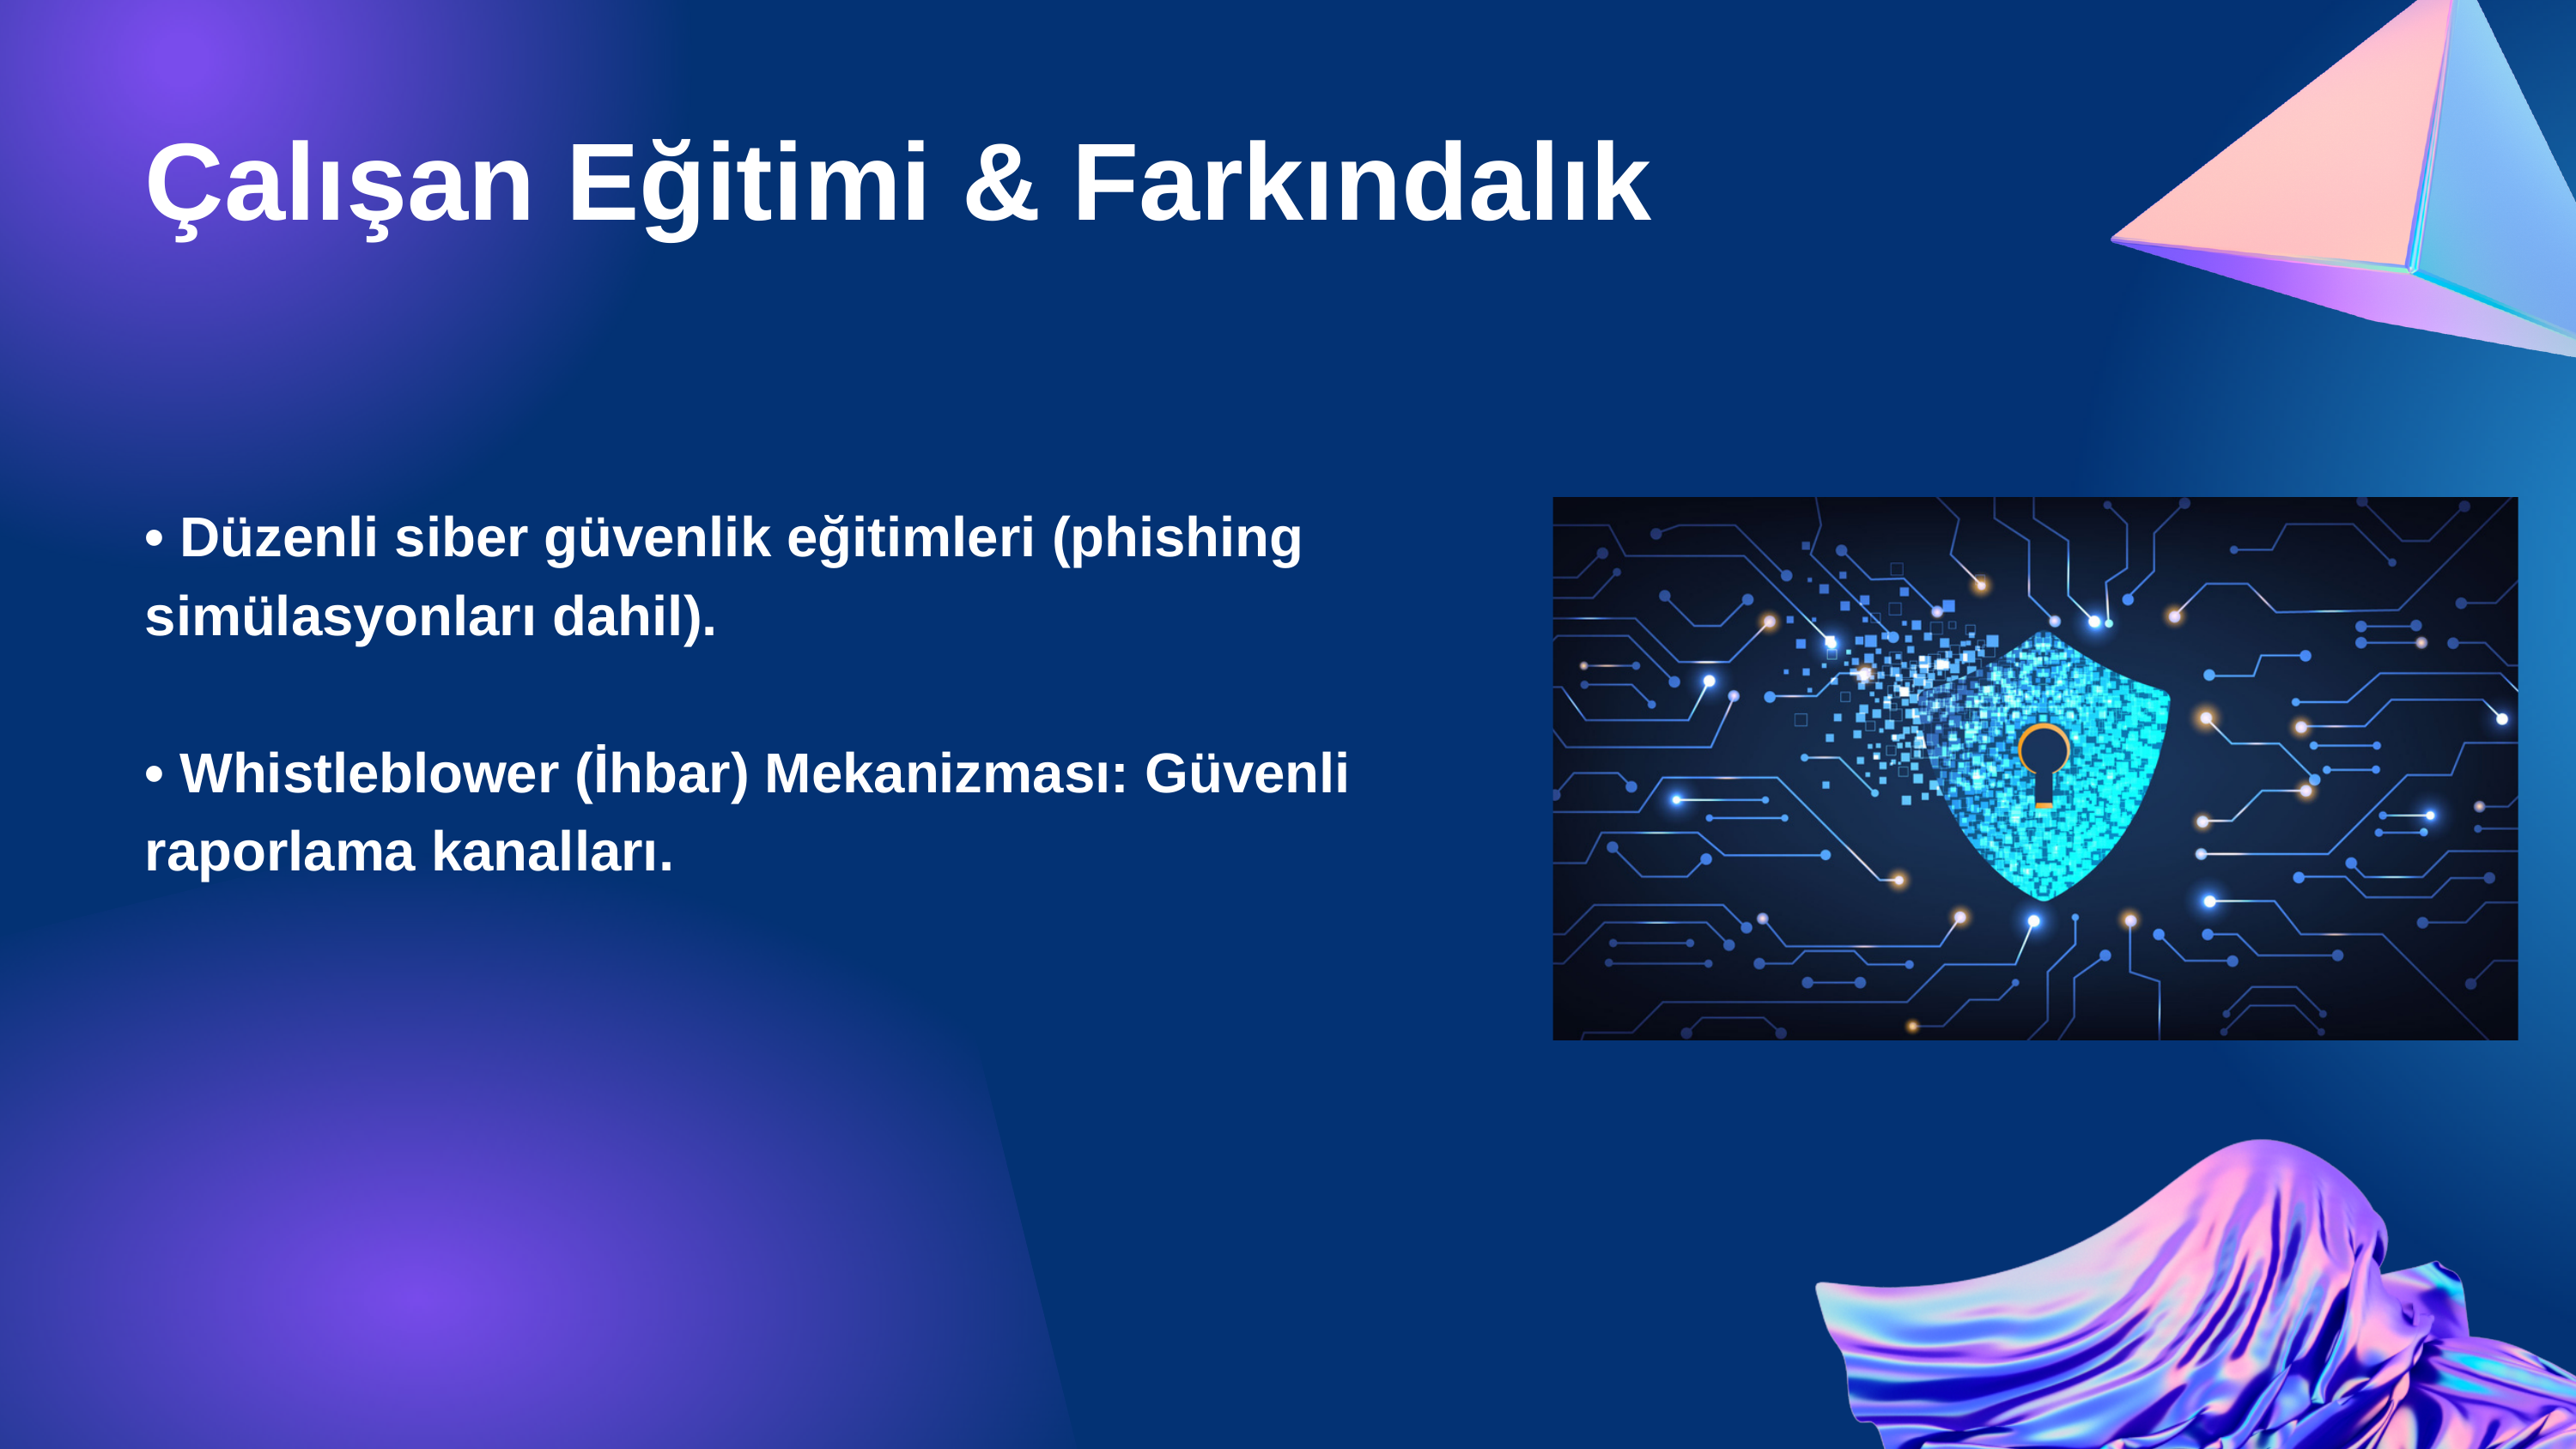

Çalışan Eğitimi & Farkındalık
• Düzenli siber güvenlik eğitimleri (phishing simülasyonları dahil).

• Whistleblower (İhbar) Mekanizması: Güvenli raporlama kanalları.